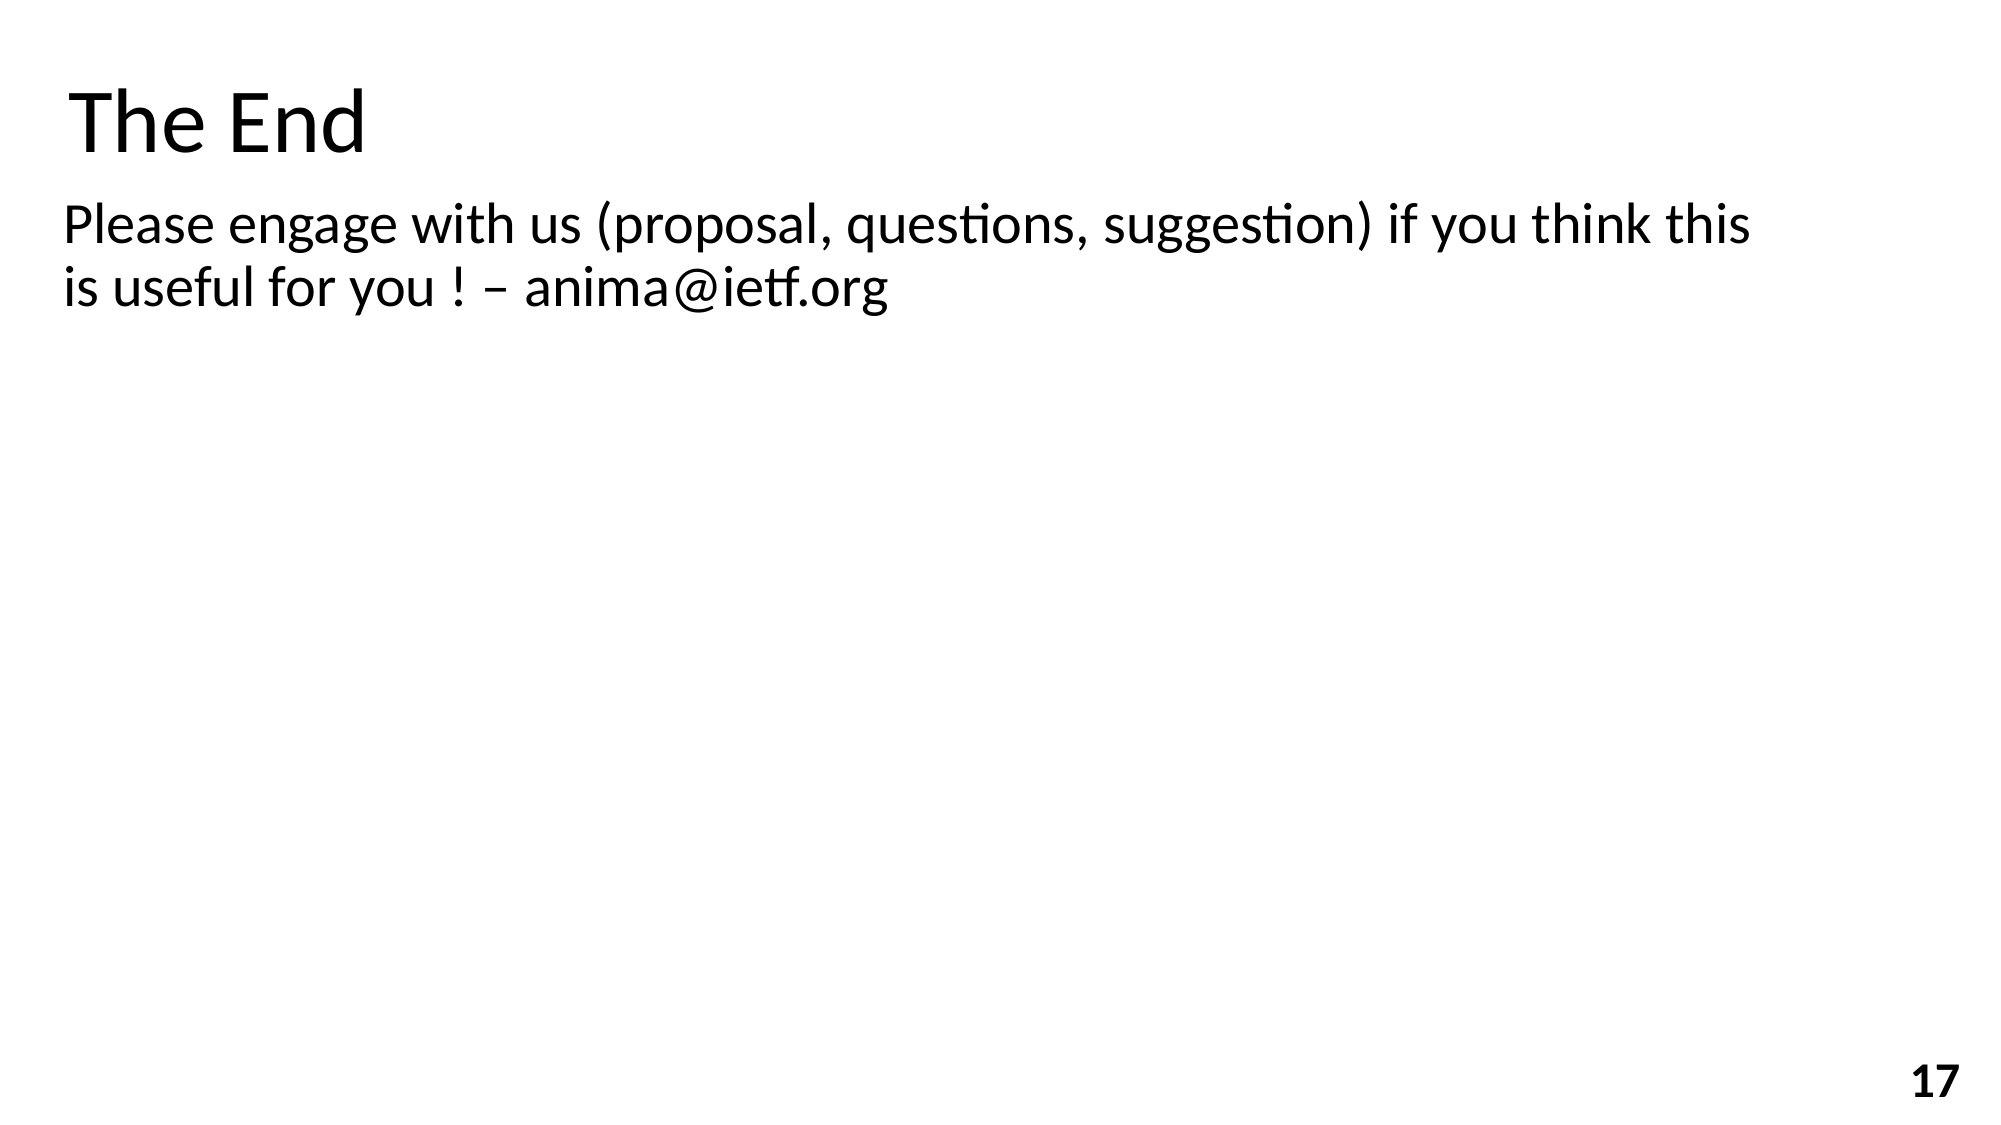

The End
Please engage with us (proposal, questions, suggestion) if you think this is useful for you ! – anima@ietf.org